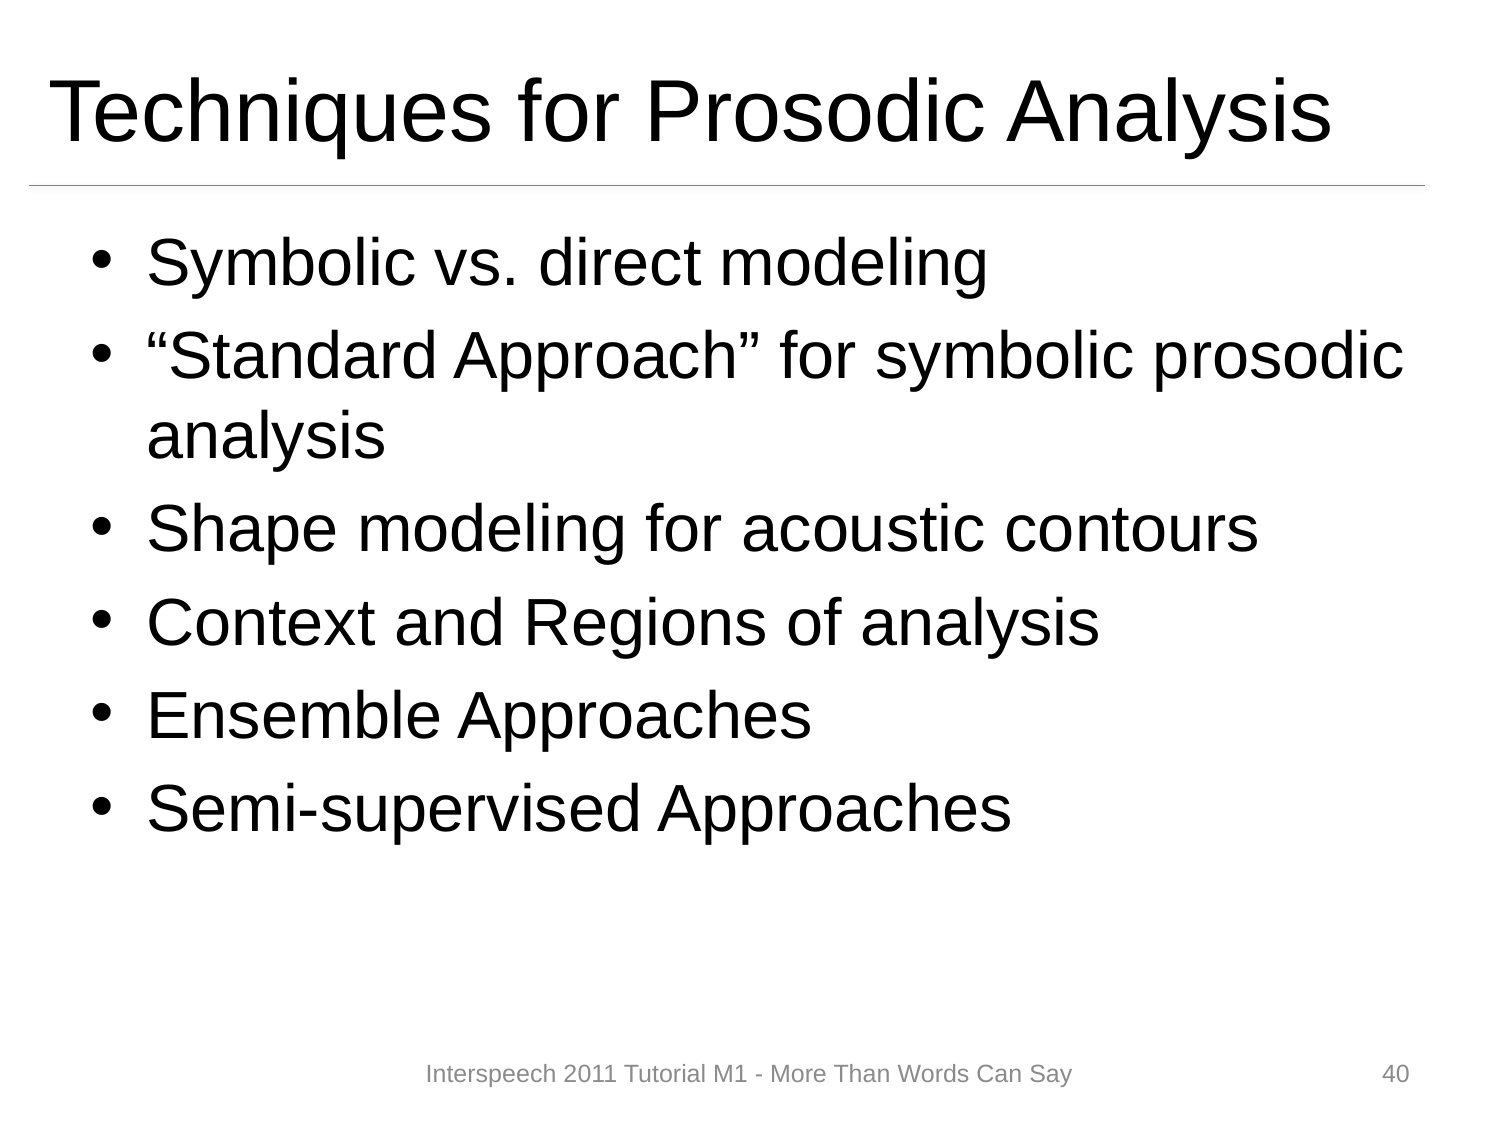

# Techniques for Prosodic Analysis
Symbolic vs. direct modeling
“Standard Approach” for symbolic prosodic analysis
Shape modeling for acoustic contours
Context and Regions of analysis
Ensemble Approaches
Semi-supervised Approaches
Interspeech 2011 Tutorial M1 - More Than Words Can Say
40